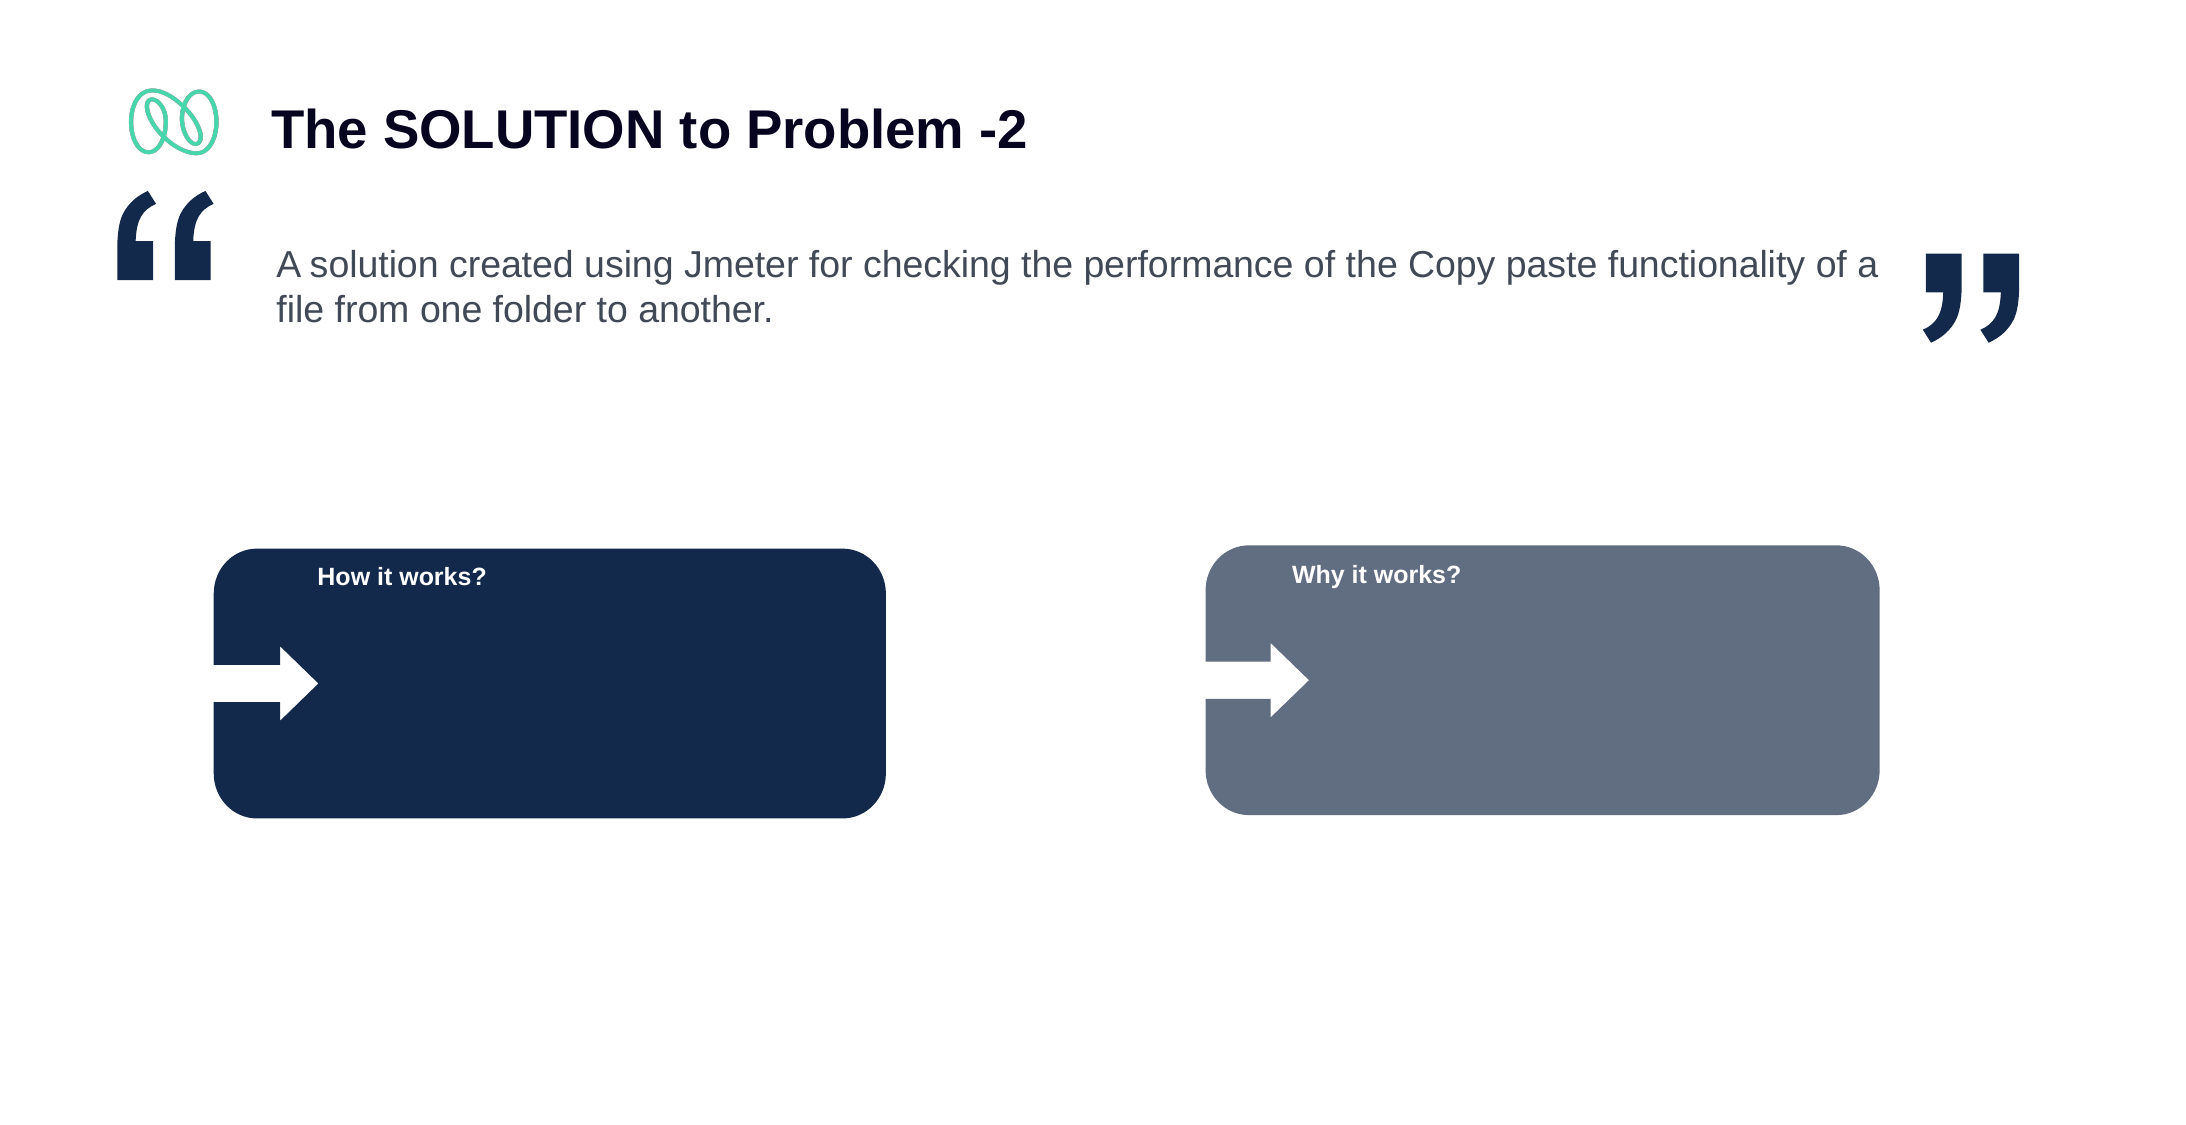

# The SOLUTION to Problem -2

A solution created using Jmeter for checking the performance of the Copy paste functionality of a file from one folder to another.

Why it works?

How it works?